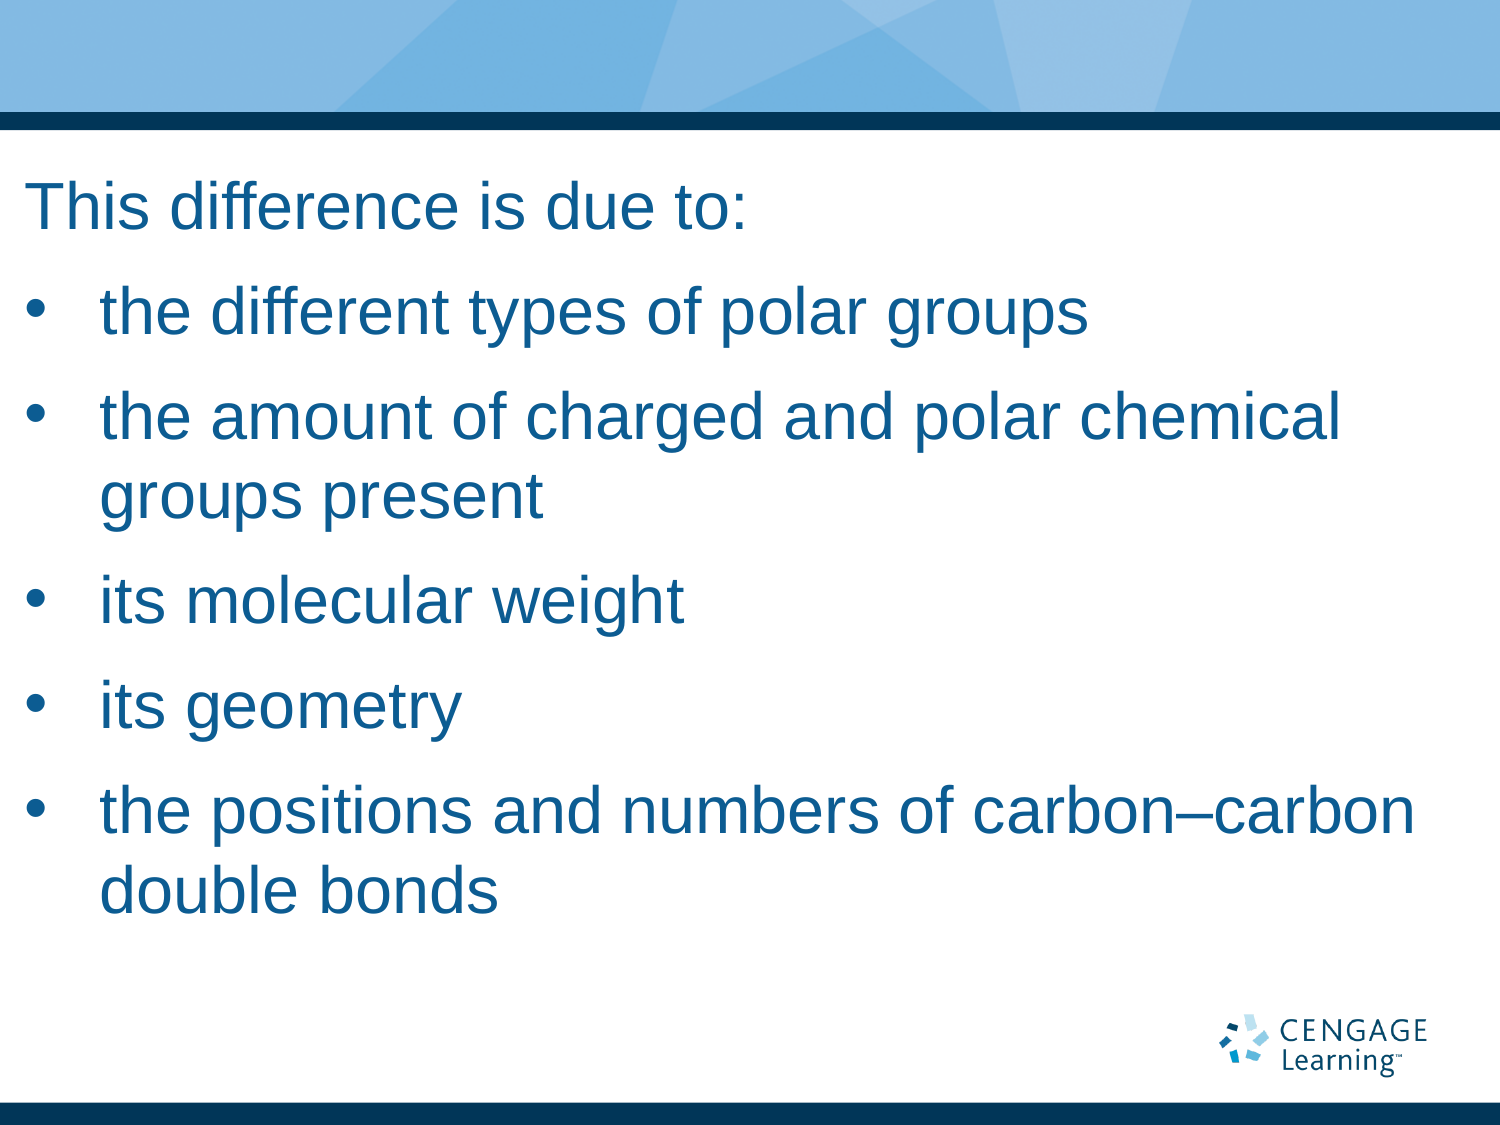

This difference is due to:
the different types of polar groups
the amount of charged and polar chemical groups present
its molecular weight
its geometry
the positions and numbers of carbon–carbon double bonds